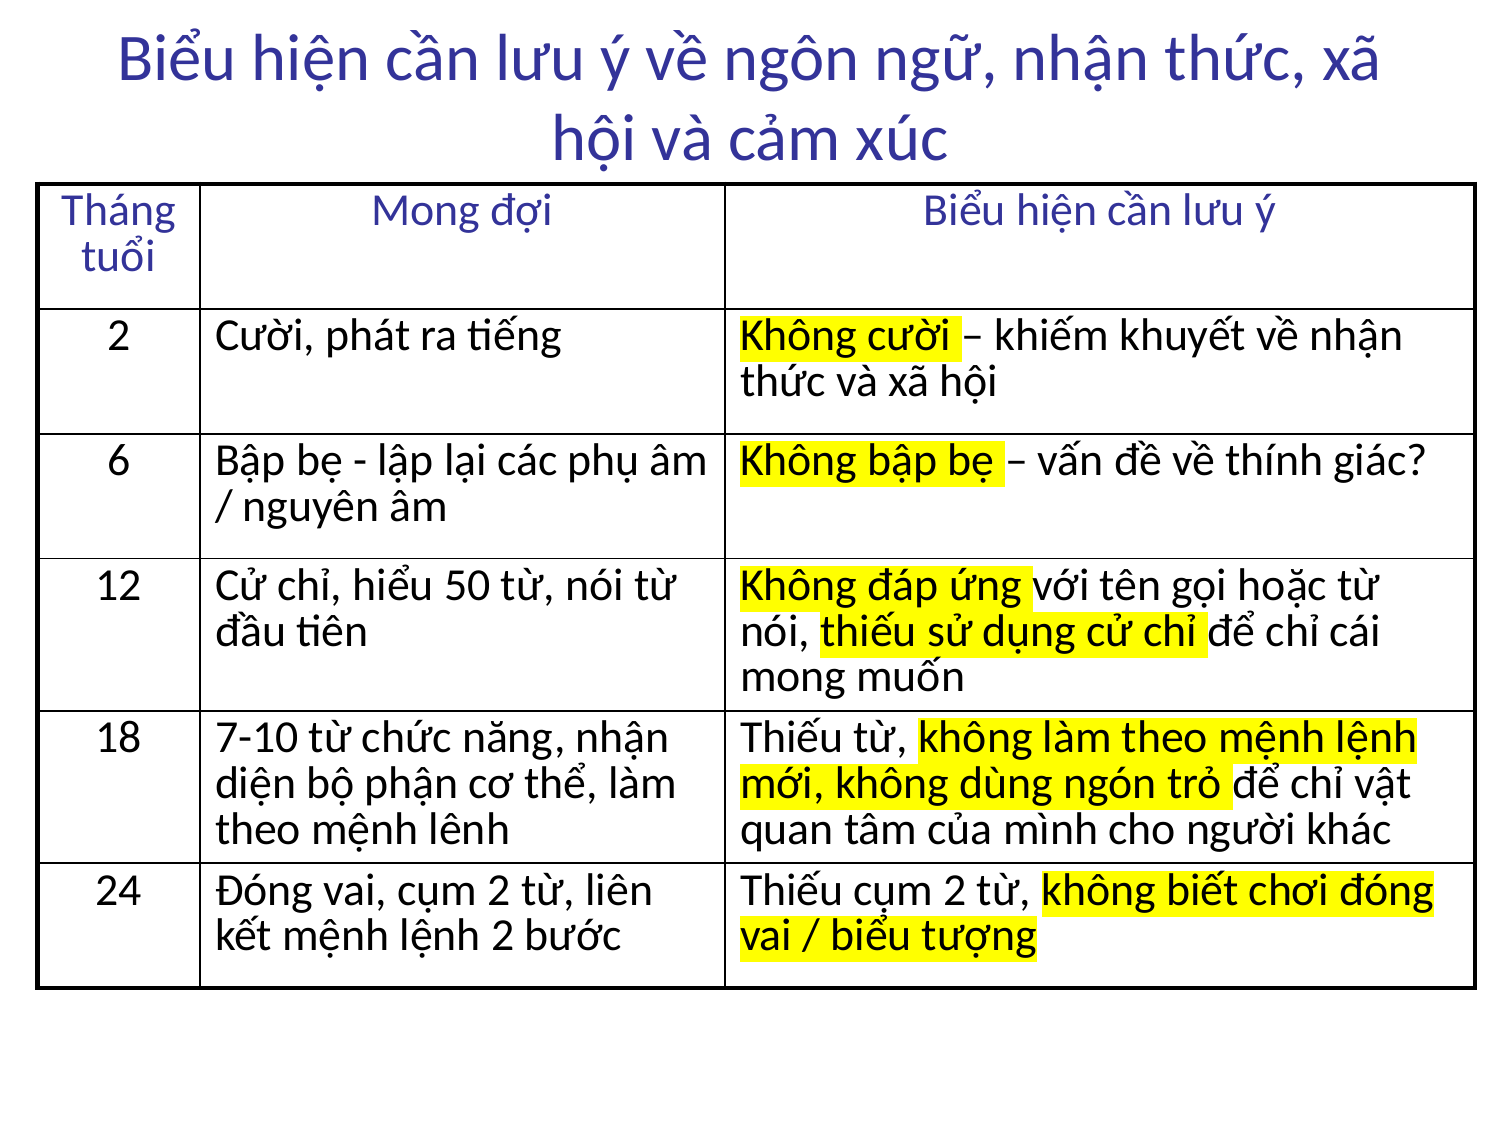

Biểu hiện cần lưu ý về ngôn ngữ, nhận thức, xã hội và cảm xúc
| Tháng tuổi | Mong đợi | Biểu hiện cần lưu ý |
| --- | --- | --- |
| 2 | Cười, phát ra tiếng | Không cười – khiếm khuyết về nhận thức và xã hội |
| 6 | Bập bẹ - lập lại các phụ âm / nguyên âm | Không bập bẹ – vấn đề về thính giác? |
| 12 | Cử chỉ, hiểu 50 từ, nói từ đầu tiên | Không đáp ứng với tên gọi hoặc từ nói, thiếu sử dụng cử chỉ để chỉ cái mong muốn |
| 18 | 7-10 từ chức năng, nhận diện bộ phận cơ thể, làm theo mệnh lênh | Thiếu từ, không làm theo mệnh lệnh mới, không dùng ngón trỏ để chỉ vật quan tâm của mình cho người khác |
| 24 | Đóng vai, cụm 2 từ, liên kết mệnh lệnh 2 bước | Thiếu cụm 2 từ, không biết chơi đóng vai / biểu tượng |